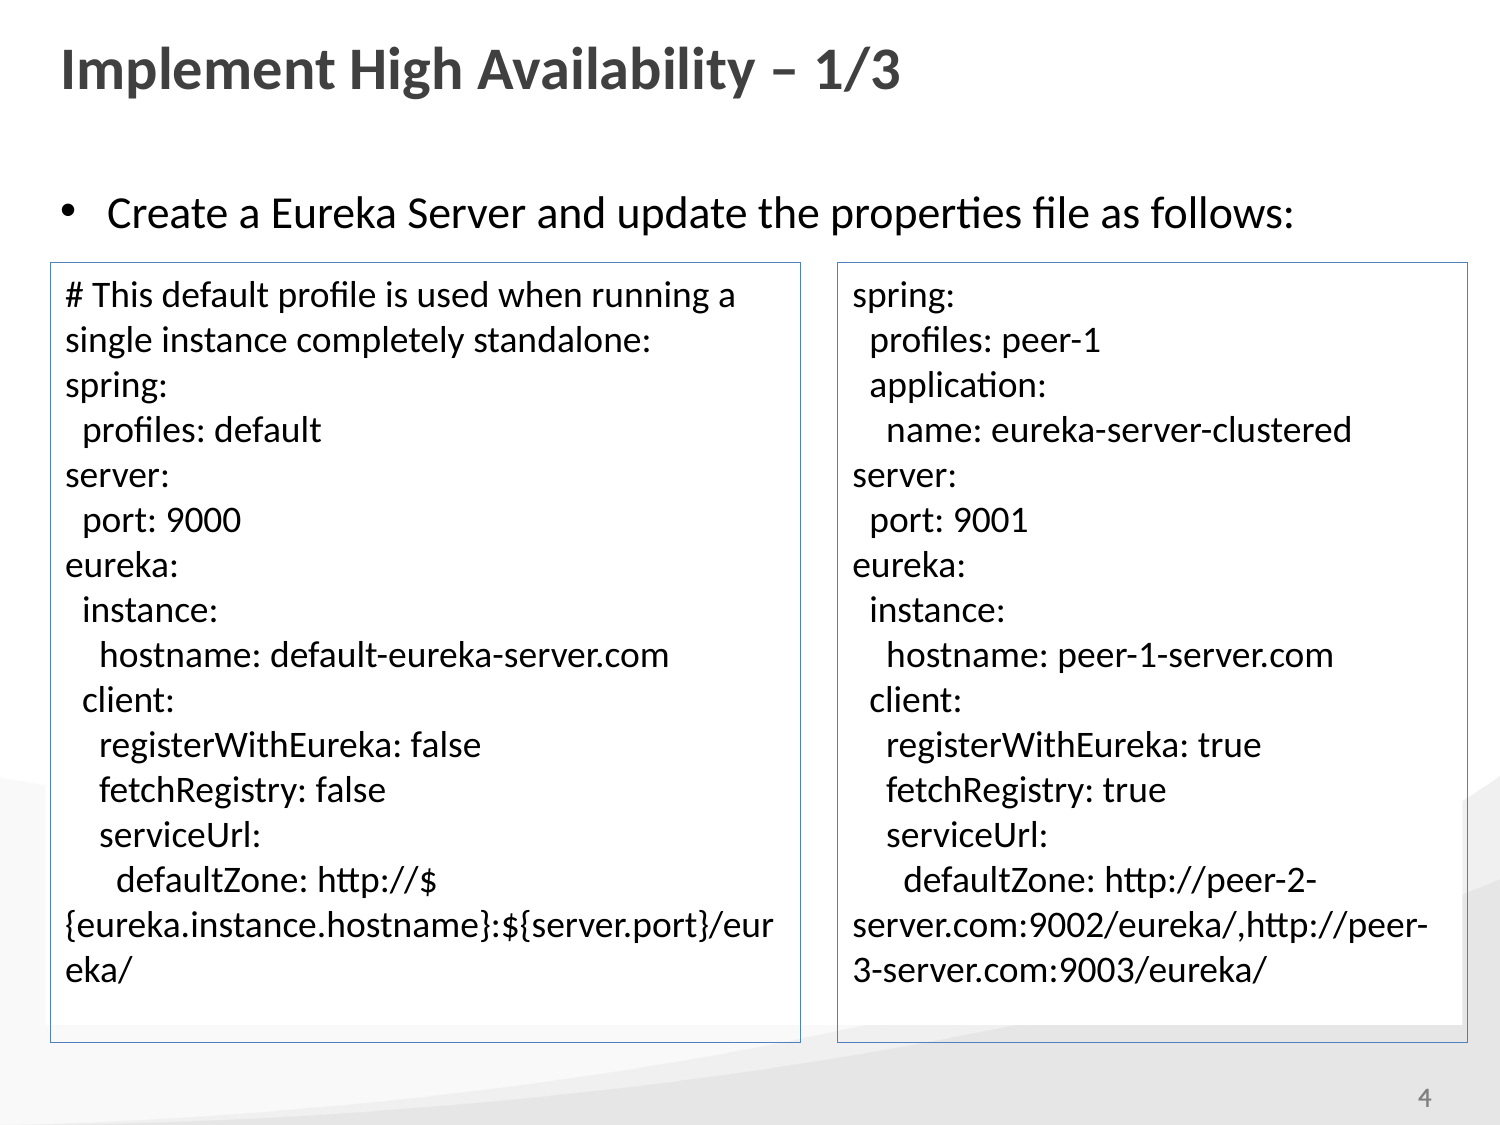

# Implement High Availability – 1/3
Create a Eureka Server and update the properties file as follows:
# This default profile is used when running a single instance completely standalone:
spring:
  profiles: default
server:
  port: 9000
eureka:
  instance:
    hostname: default-eureka-server.com
  client:
    registerWithEureka: false
    fetchRegistry: false
    serviceUrl:
      defaultZone: http://${eureka.instance.hostname}:${server.port}/eureka/

spring:
  profiles: peer-1
  application:
    name: eureka-server-clustered
server:
  port: 9001
eureka:
  instance:
    hostname: peer-1-server.com
  client:
    registerWithEureka: true
    fetchRegistry: true
    serviceUrl:
      defaultZone: http://peer-2-server.com:9002/eureka/,http://peer-3-server.com:9003/eureka/